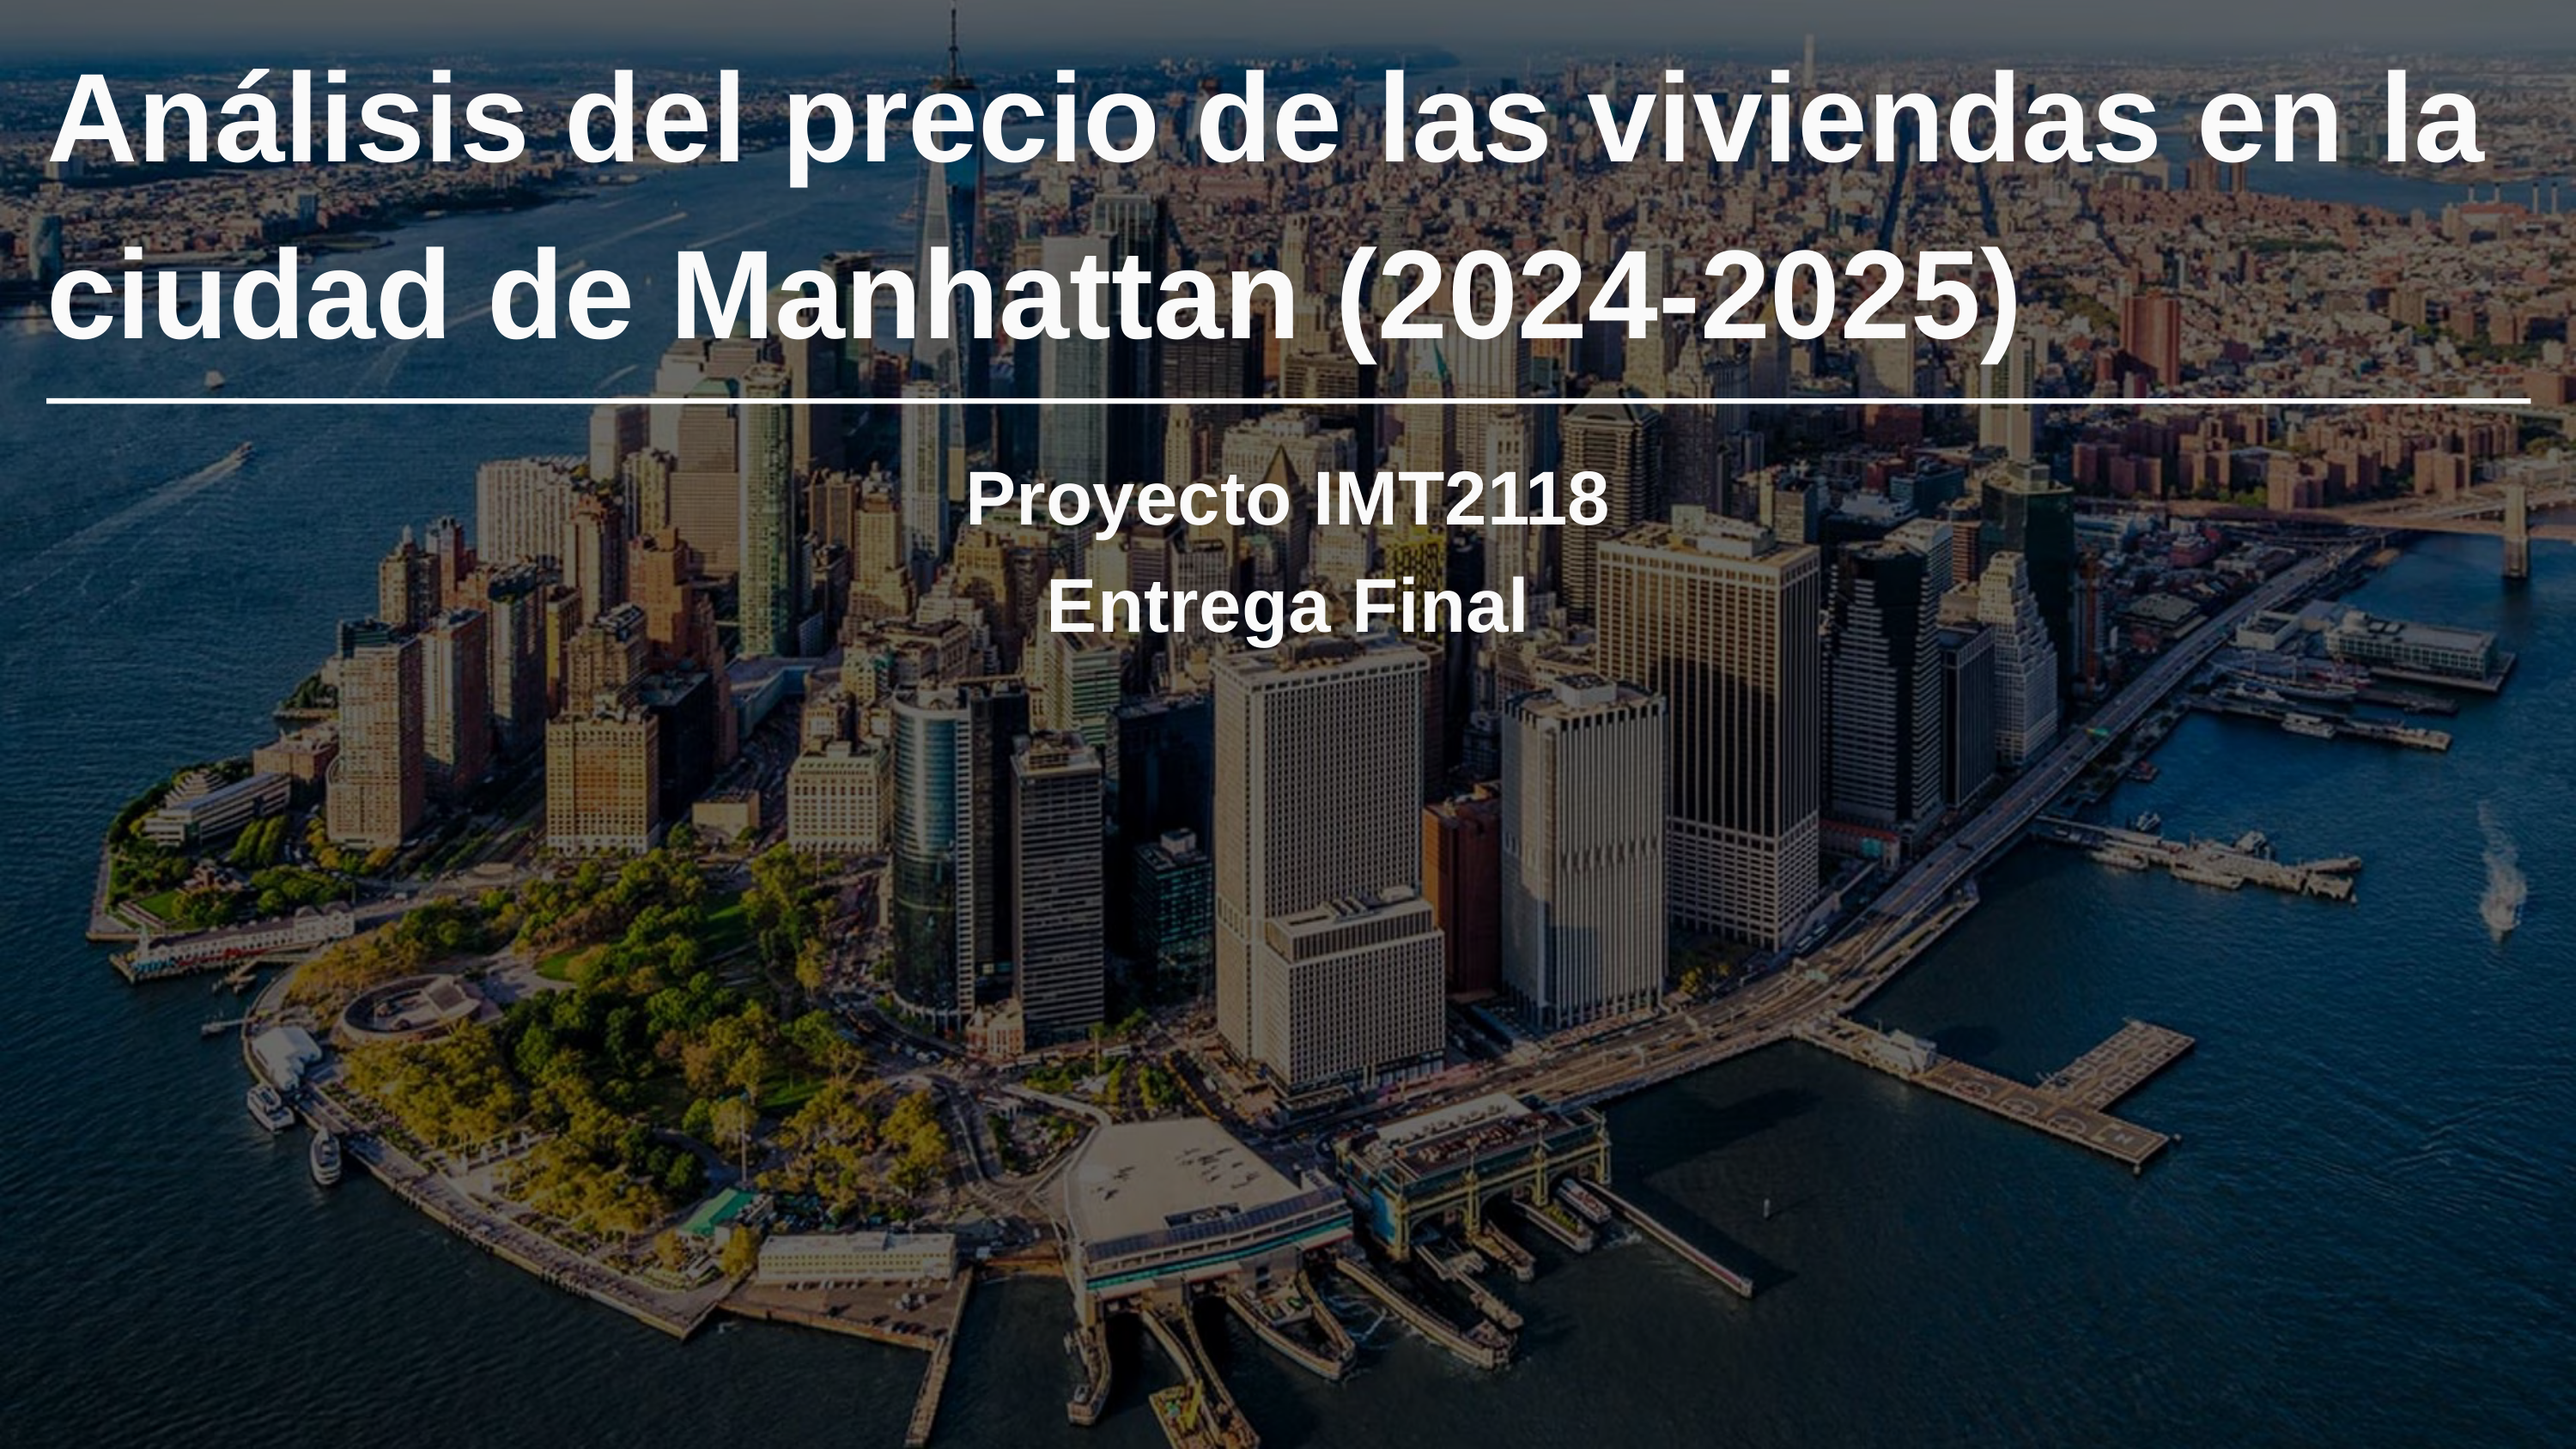

Análisis del precio de las viviendas en la ciudad de Manhattan (2024-2025)

Proyecto IMT2118
Entrega Final